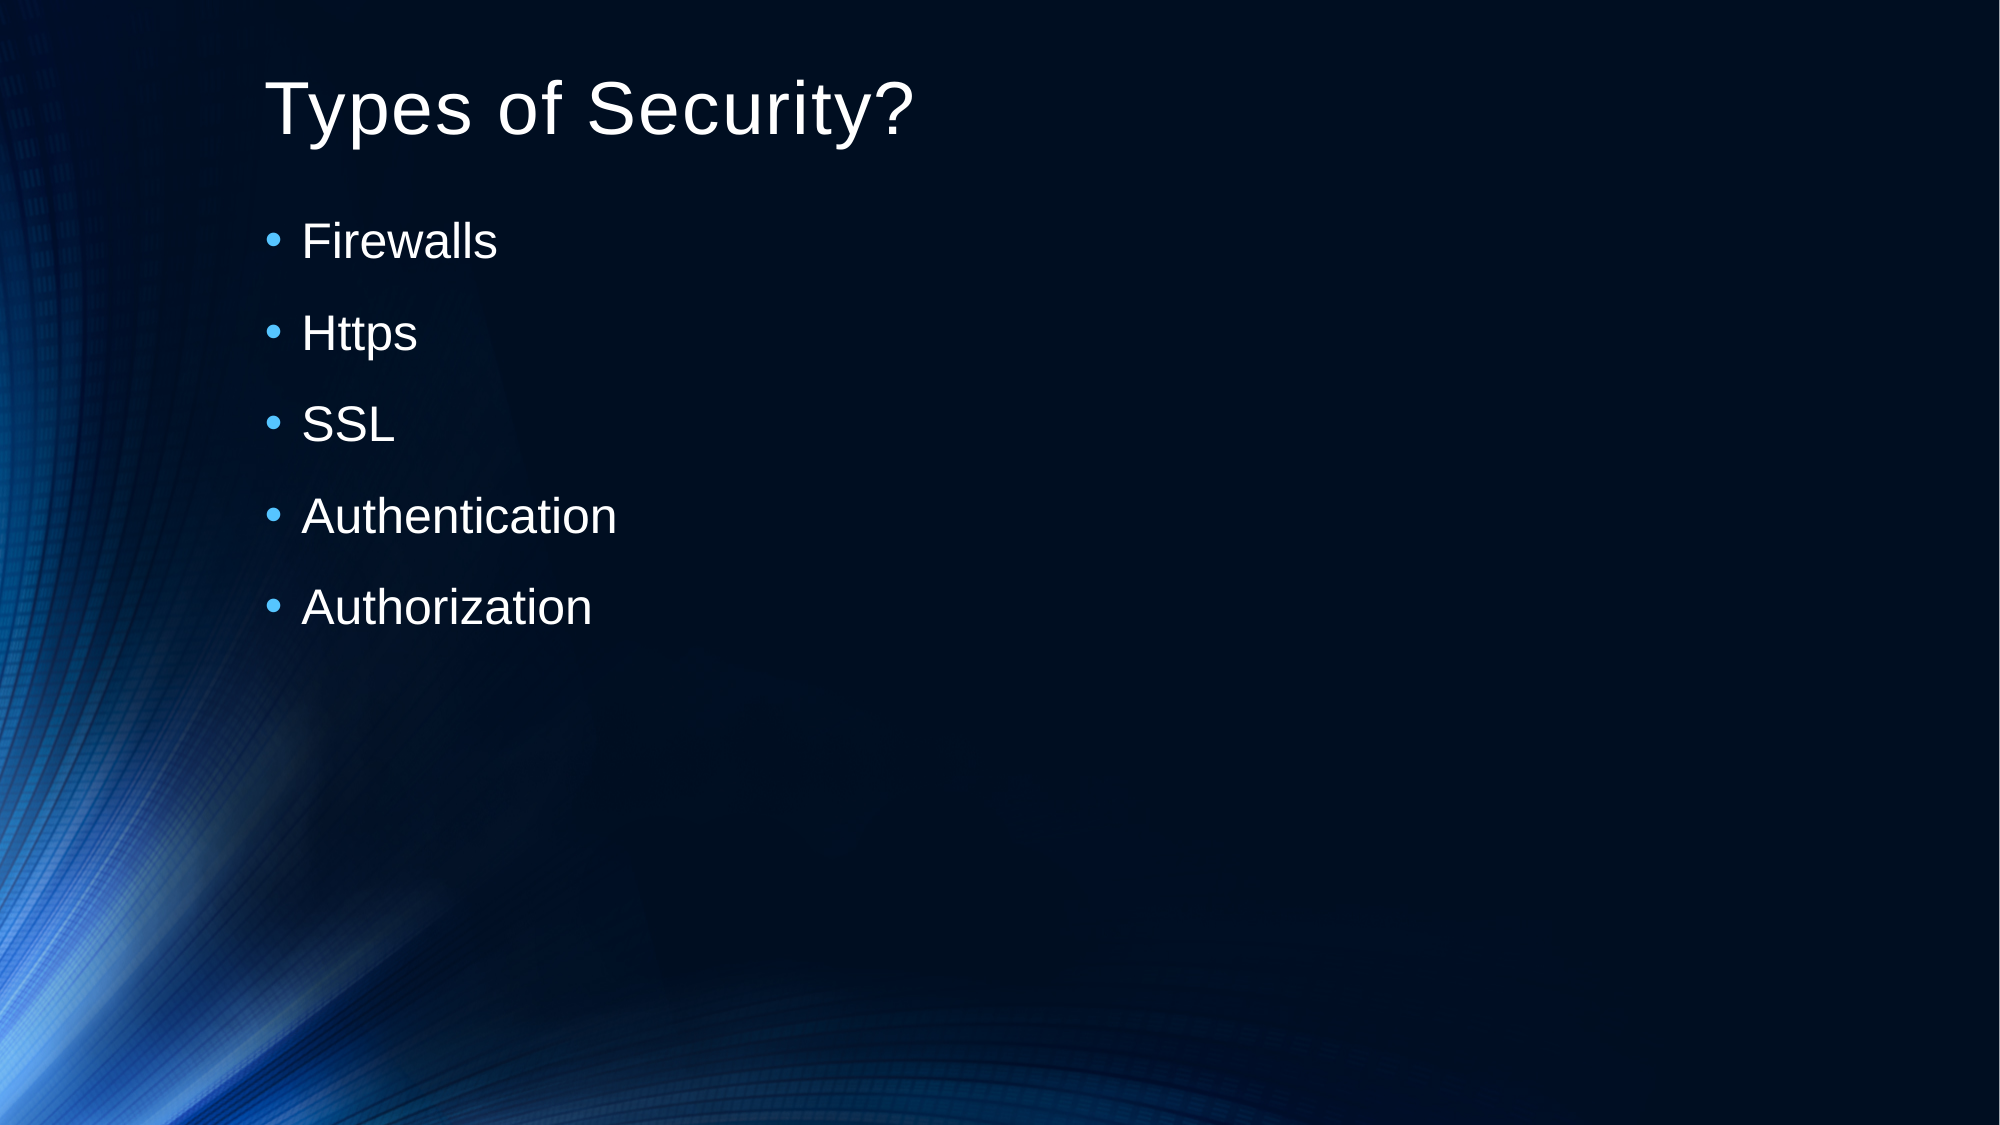

# Types of Security?
Firewalls
Https
SSL
Authentication
Authorization